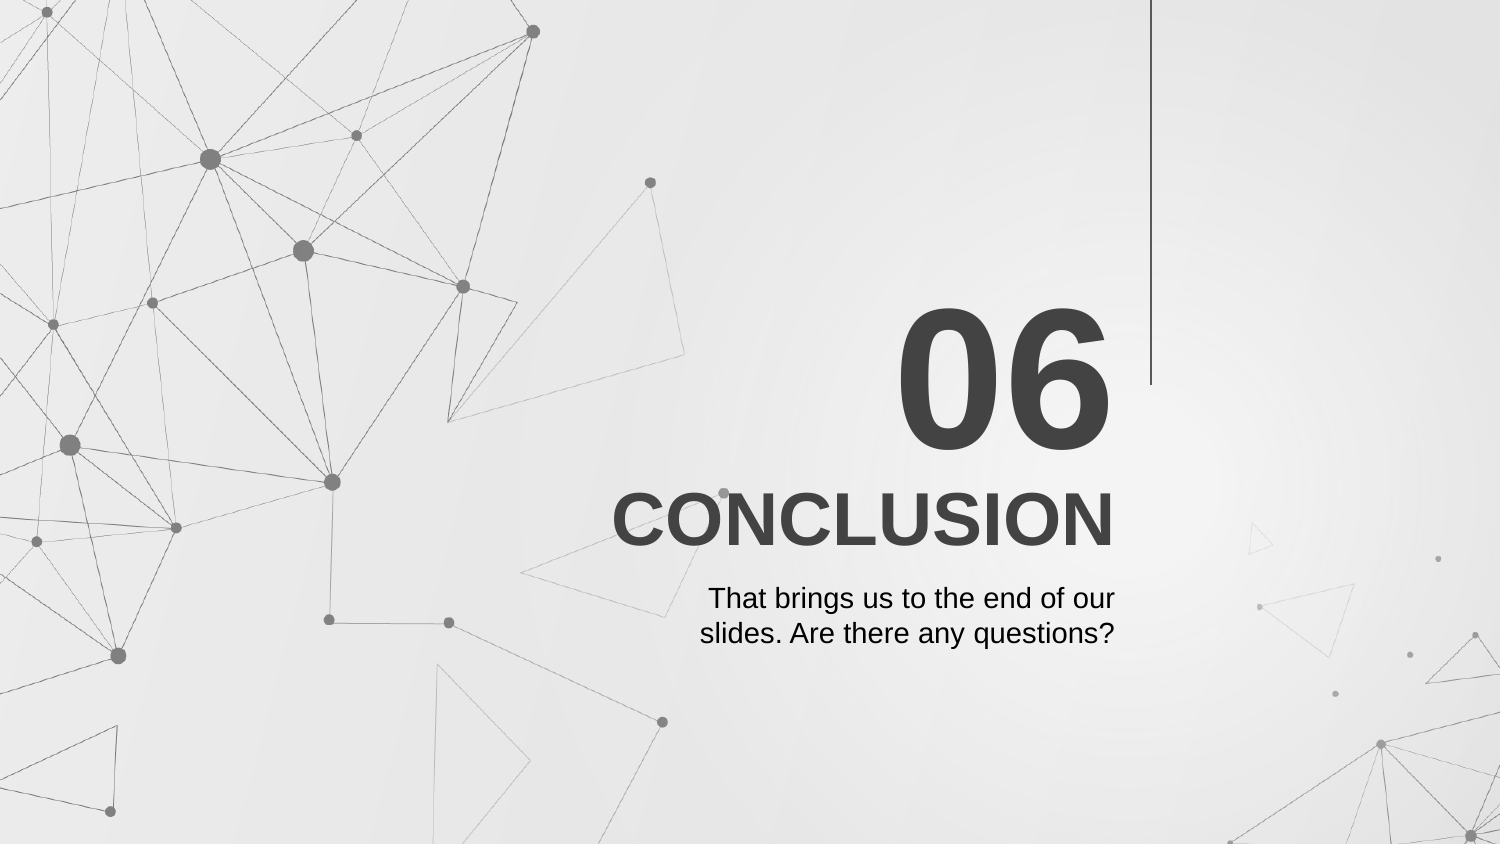

06
# CONCLUSION
That brings us to the end of our slides. Are there any questions?